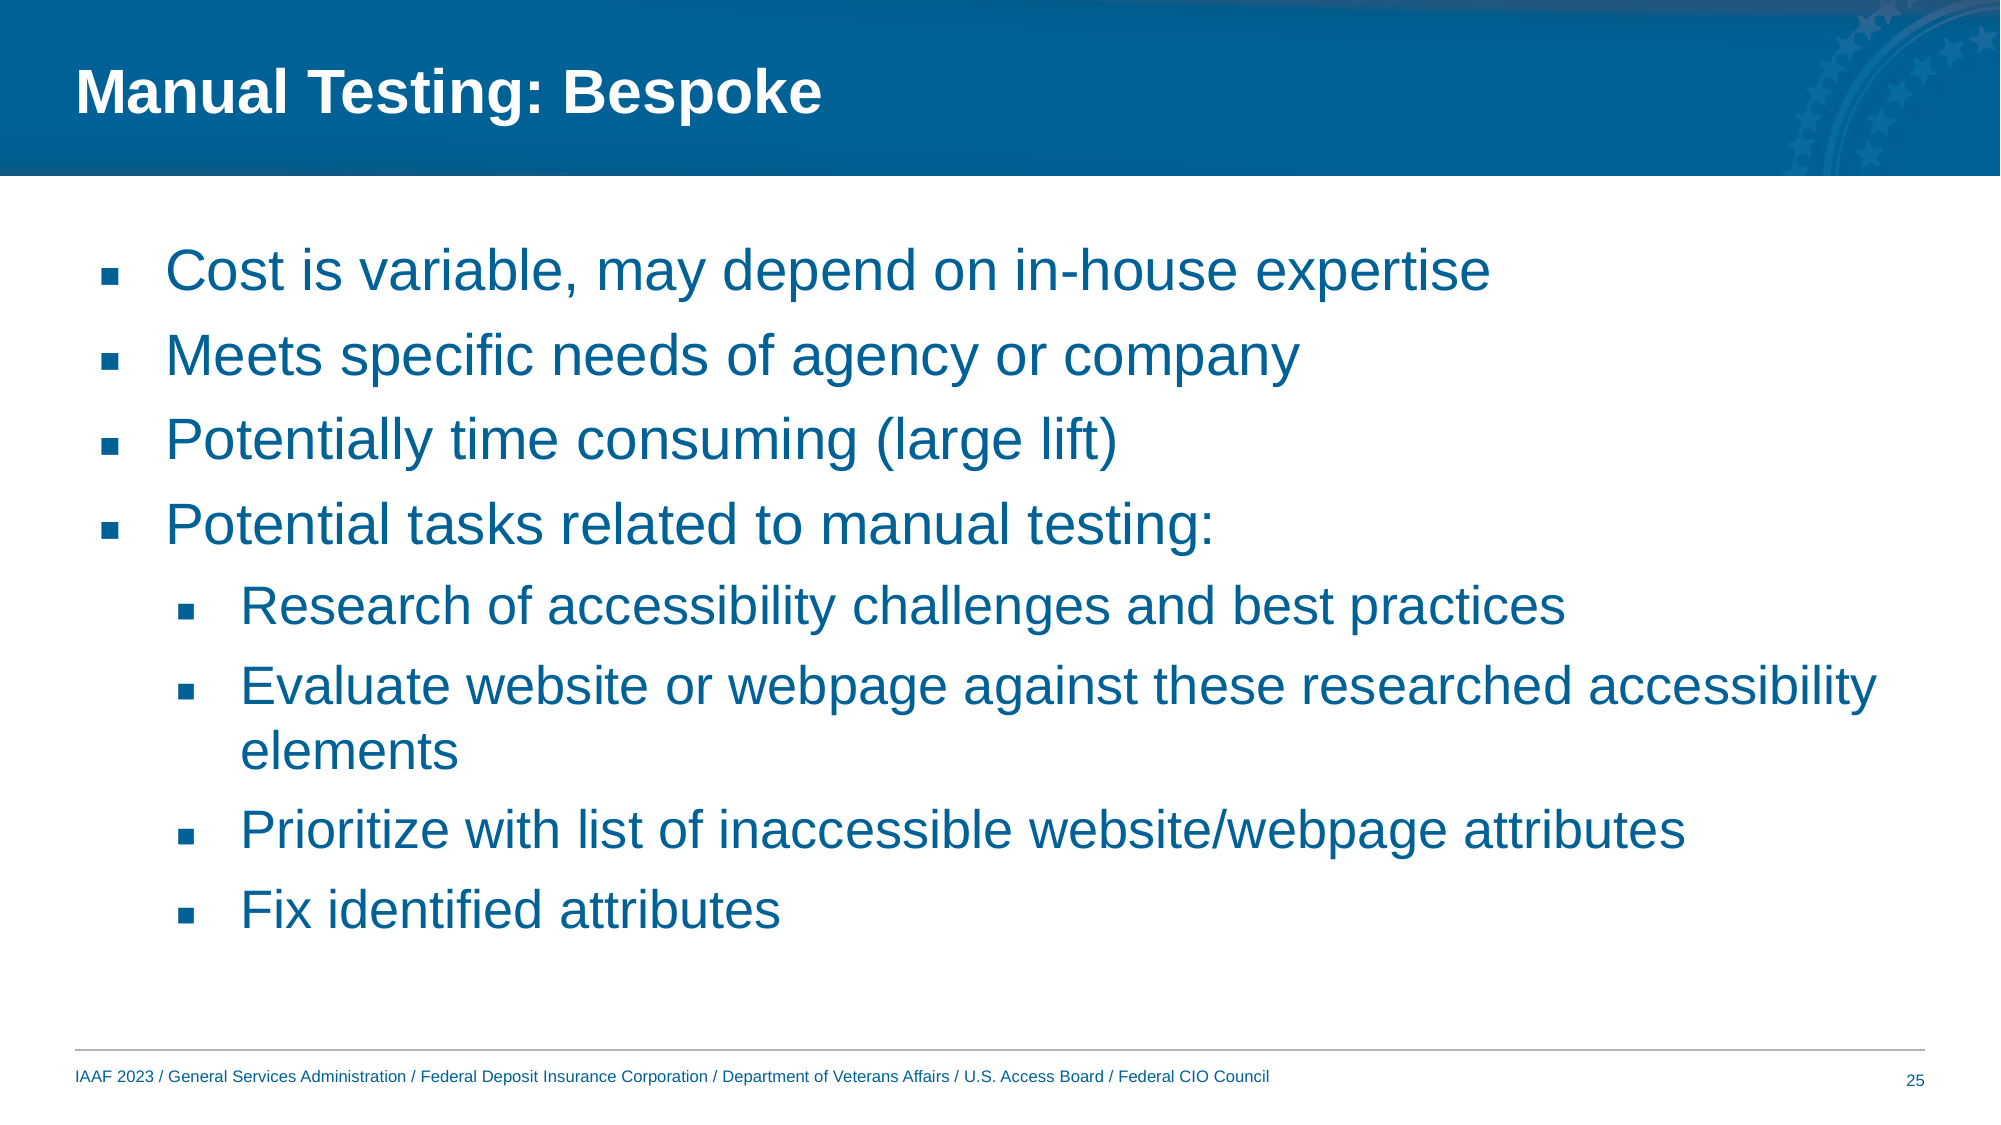

# Manual Testing: Bespoke
Cost is variable, may depend on in-house expertise
Meets specific needs of agency or company
Potentially time consuming (large lift)
Potential tasks related to manual testing:
Research of accessibility challenges and best practices
Evaluate website or webpage against these researched accessibility elements
Prioritize with list of inaccessible website/webpage attributes
Fix identified attributes

25